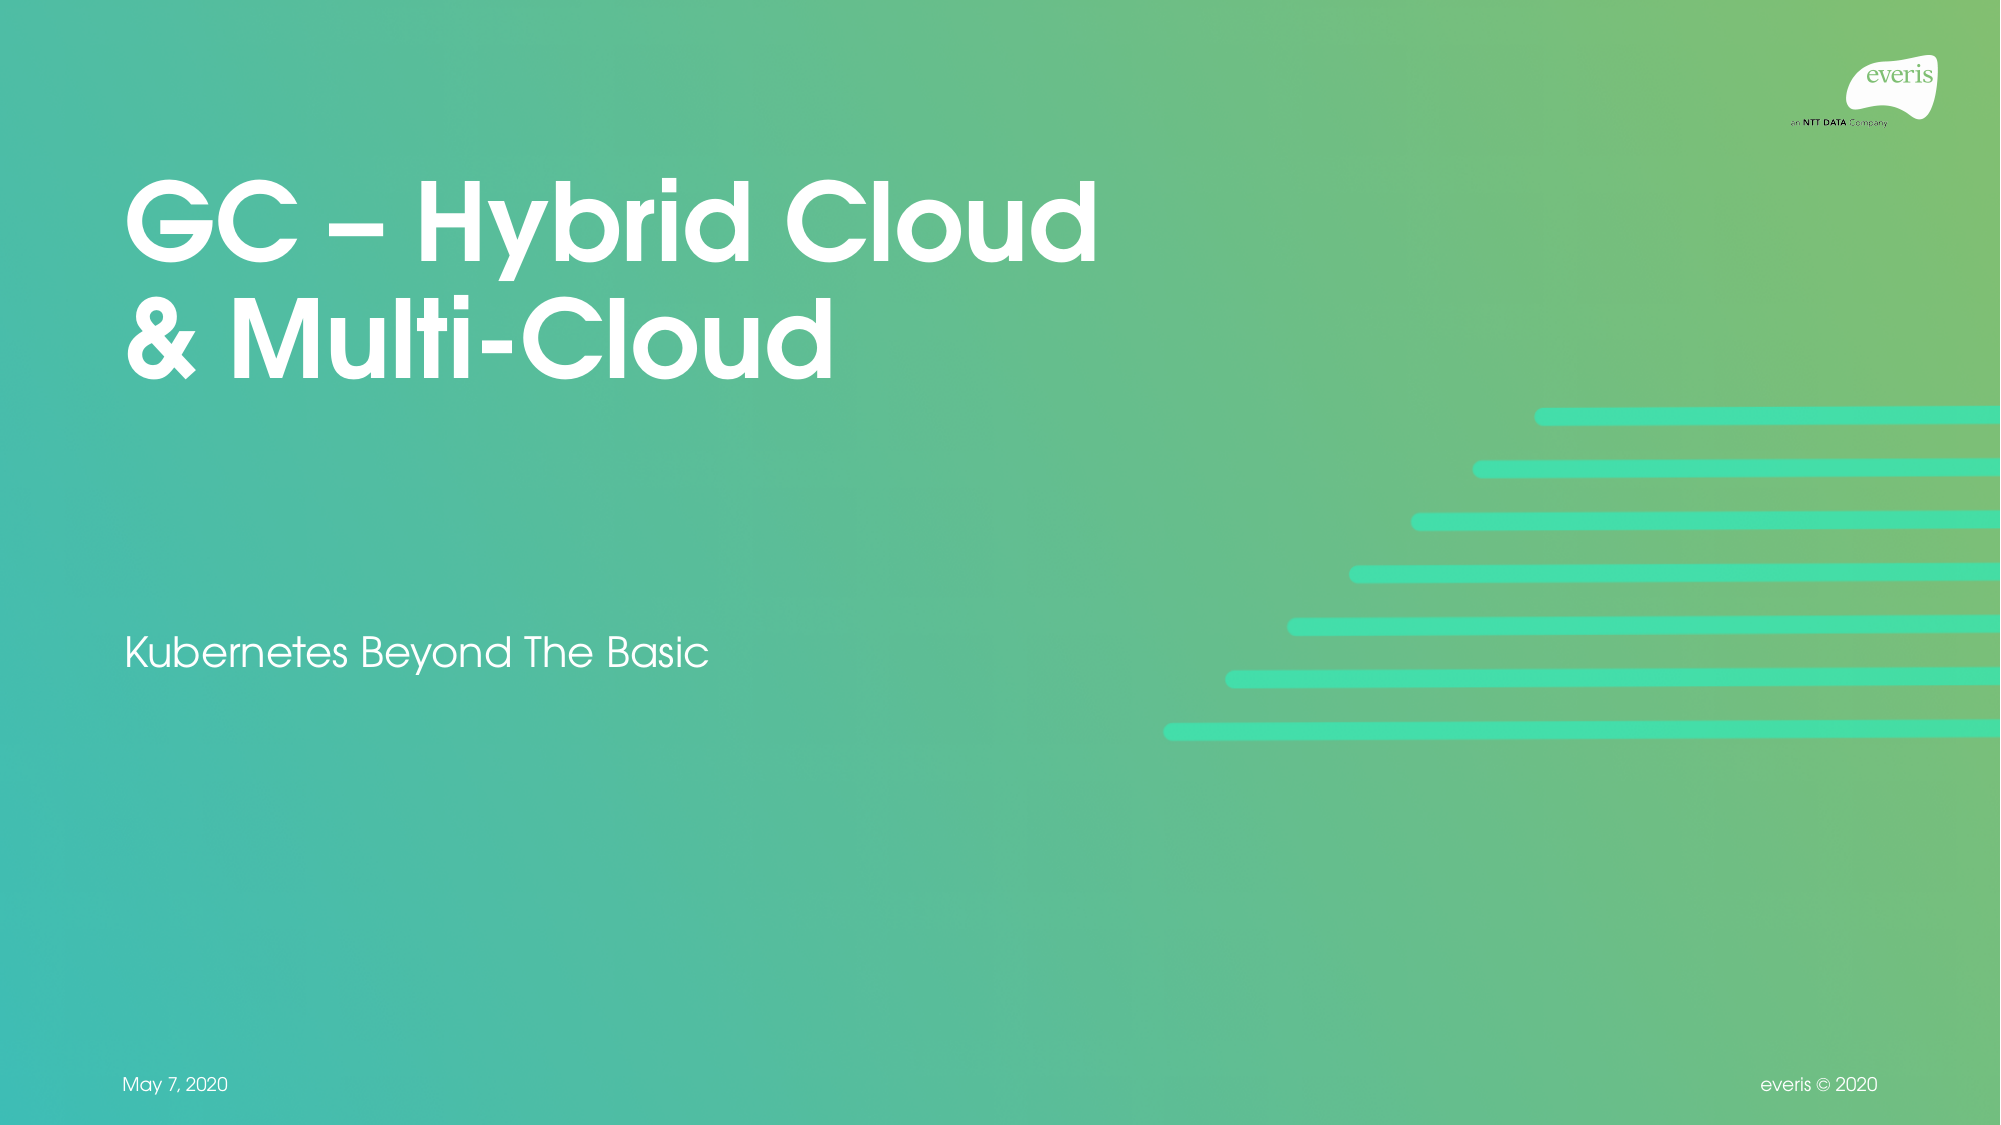

# GC – Hybrid Cloud & Multi-Cloud
Kubernetes Beyond The Basic
May 7, 2020
everis © 2020